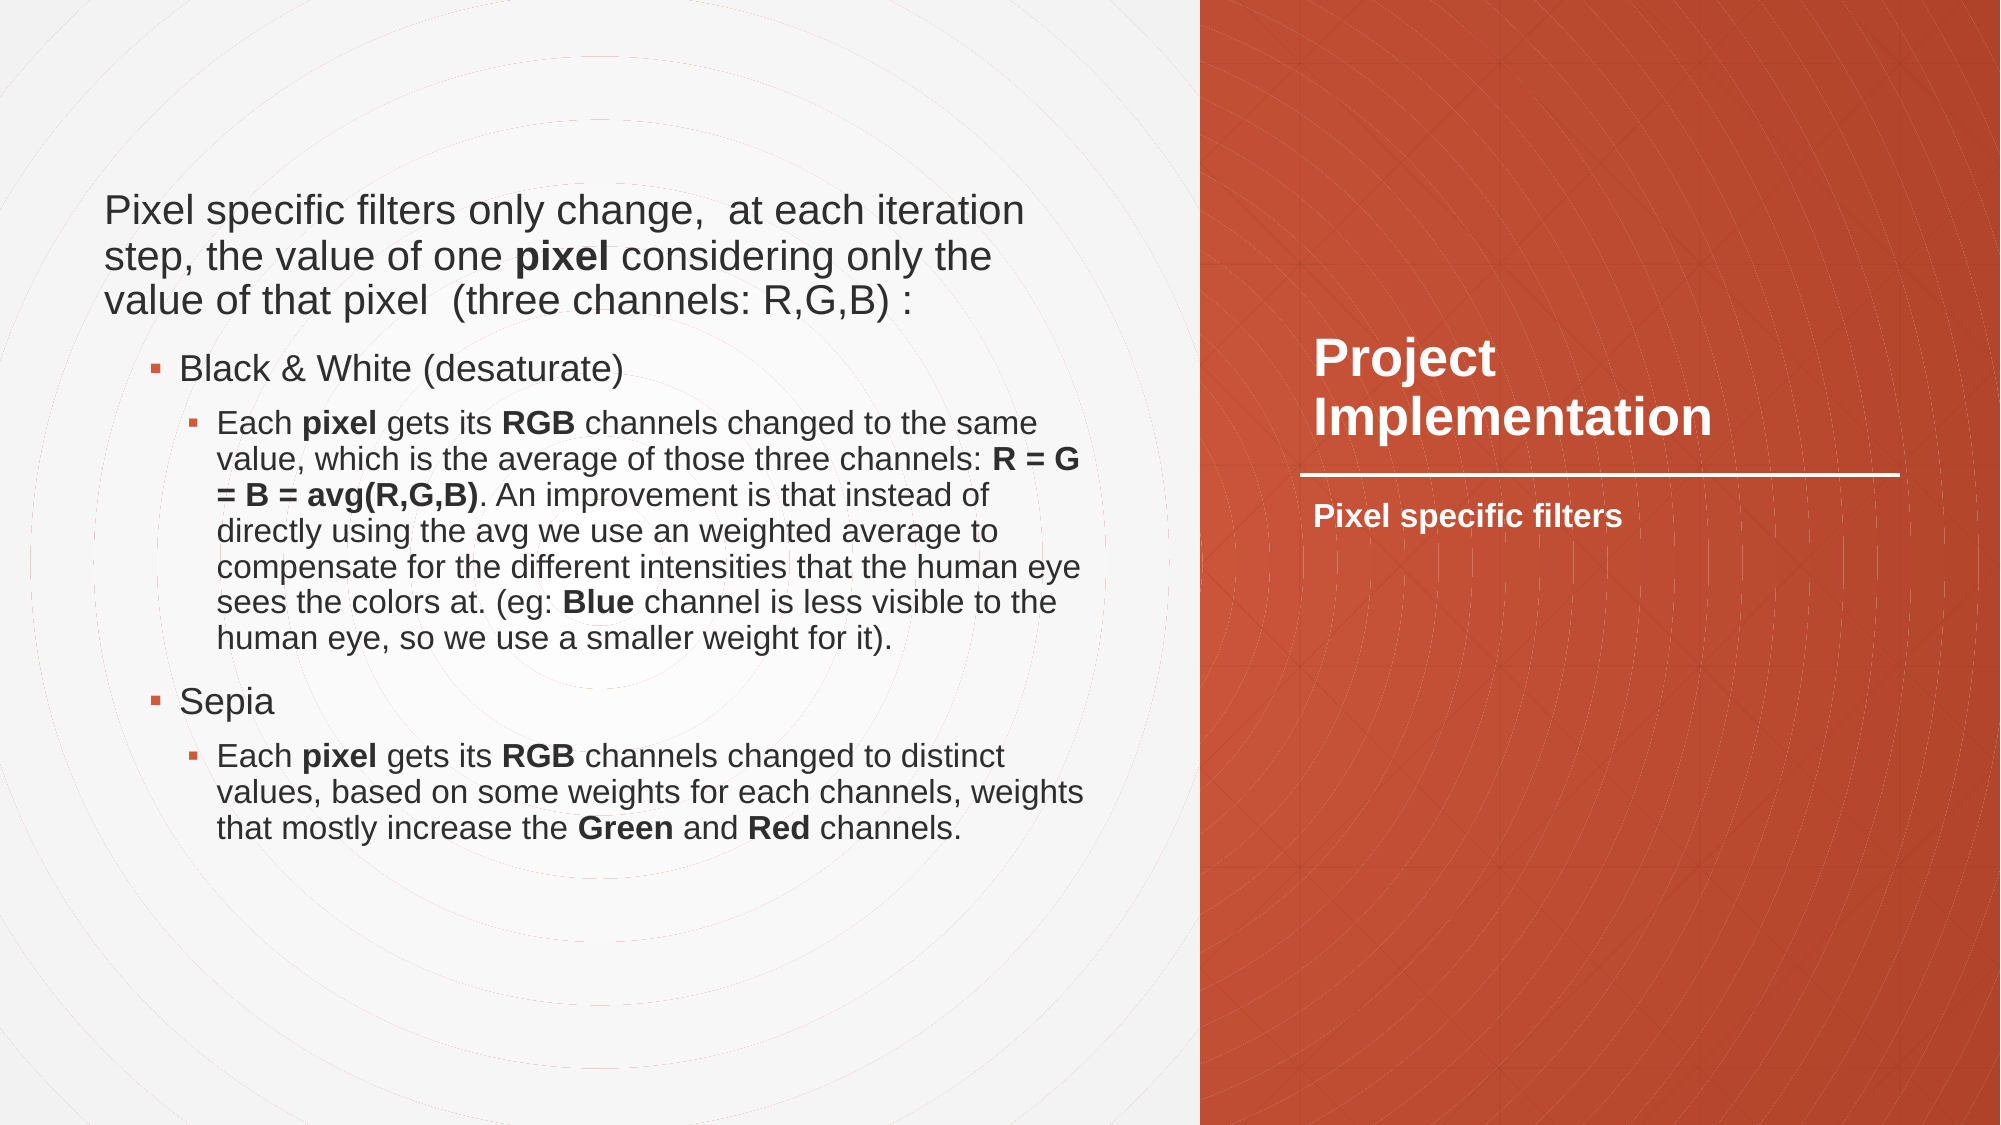

Pixel specific filters only change,  at each iteration step, the value of one pixel considering only the value of that pixel  (three channels: R,G,B) :
Black & White (desaturate)
Each pixel gets its RGB channels changed to the same value, which is the average of those three channels: R = G = B = avg(R,G,B). An improvement is that instead of directly using the avg we use an weighted average to compensate for the different intensities that the human eye sees the colors at. (eg: Blue channel is less visible to the human eye, so we use a smaller weight for it).
Sepia
Each pixel gets its RGB channels changed to distinct values, based on some weights for each channels, weights that mostly increase the Green and Red channels.

# Project Implementation
Pixel specific filters